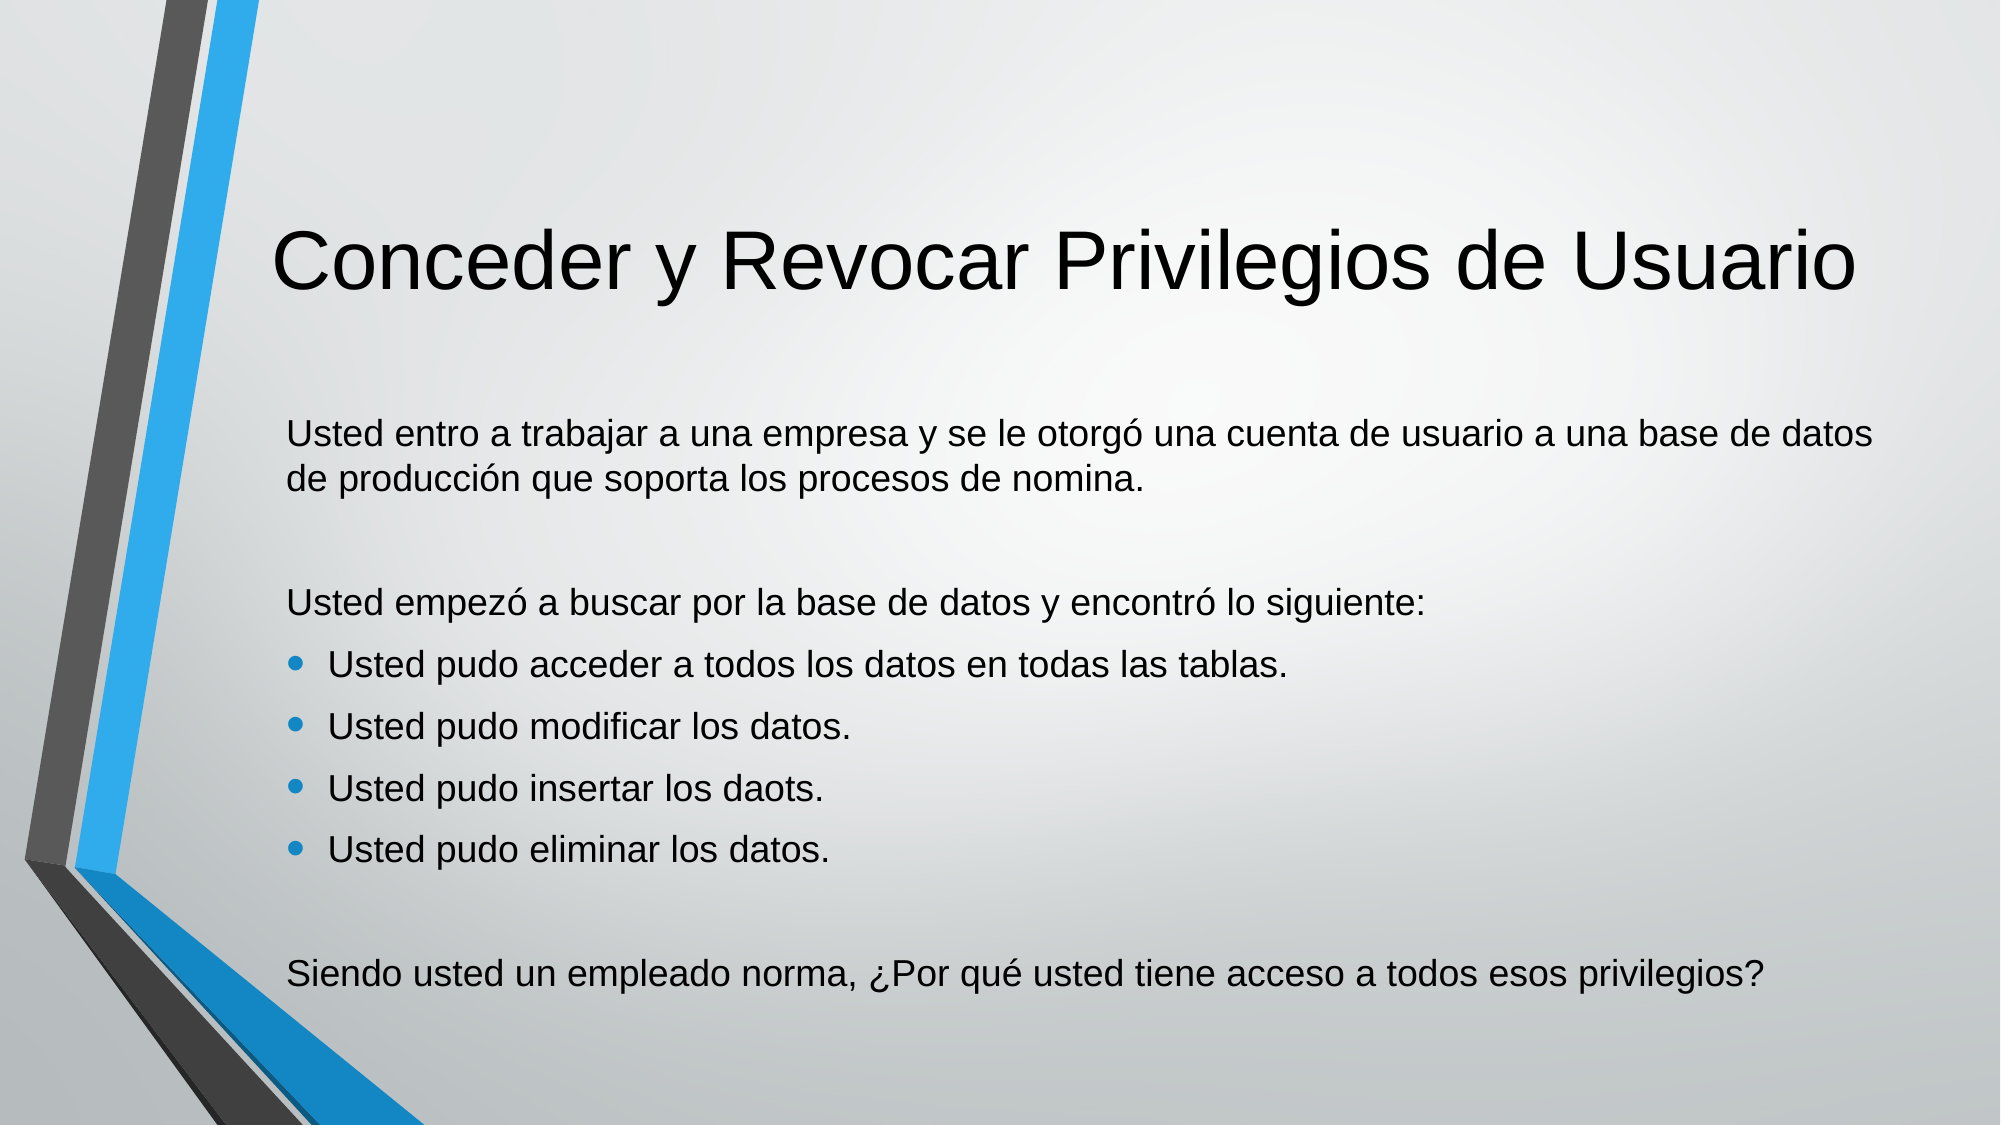

# Conceder y Revocar Privilegios de Usuario
Usted entro a trabajar a una empresa y se le otorgó una cuenta de usuario a una base de datos de producción que soporta los procesos de nomina.

Usted empezó a buscar por la base de datos y encontró lo siguiente:
Usted pudo acceder a todos los datos en todas las tablas.
Usted pudo modificar los datos.
Usted pudo insertar los daots.
Usted pudo eliminar los datos.

Siendo usted un empleado norma, ¿Por qué usted tiene acceso a todos esos privilegios?